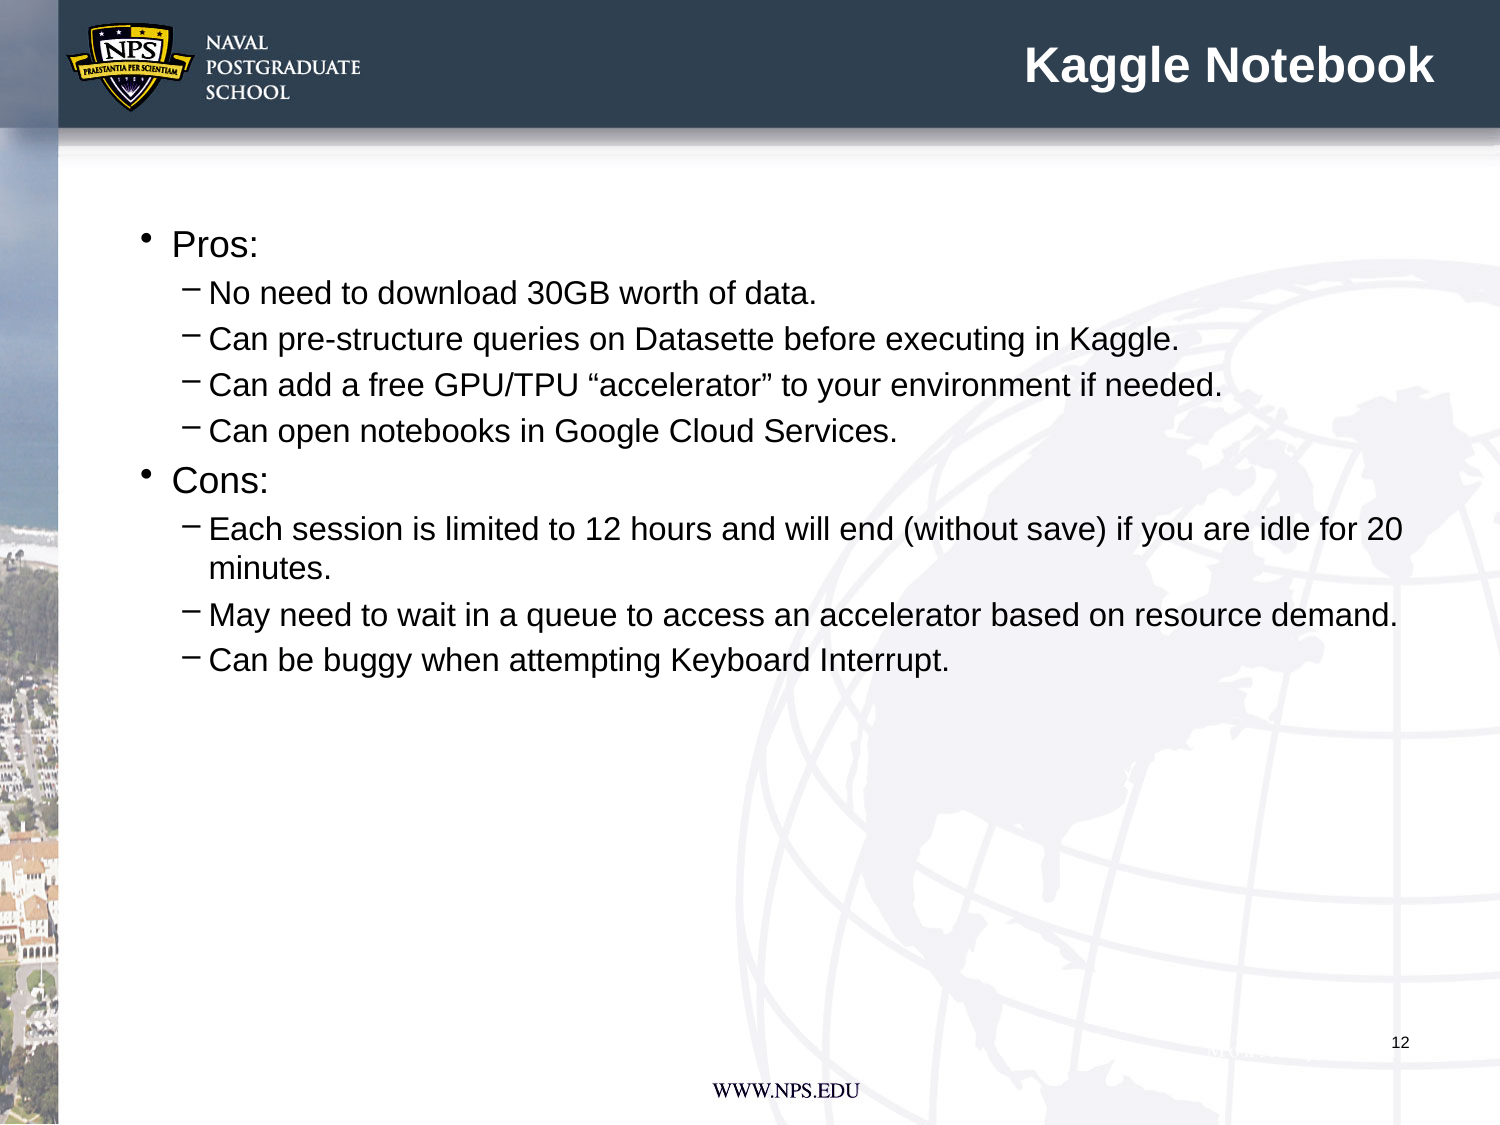

# Kaggle Notebook
Pros:
No need to download 30GB worth of data.
Can pre-structure queries on Datasette before executing in Kaggle.
Can add a free GPU/TPU “accelerator” to your environment if needed.
Can open notebooks in Google Cloud Services.
Cons:
Each session is limited to 12 hours and will end (without save) if you are idle for 20 minutes.
May need to wait in a queue to access an accelerator based on resource demand.
Can be buggy when attempting Keyboard Interrupt.

12